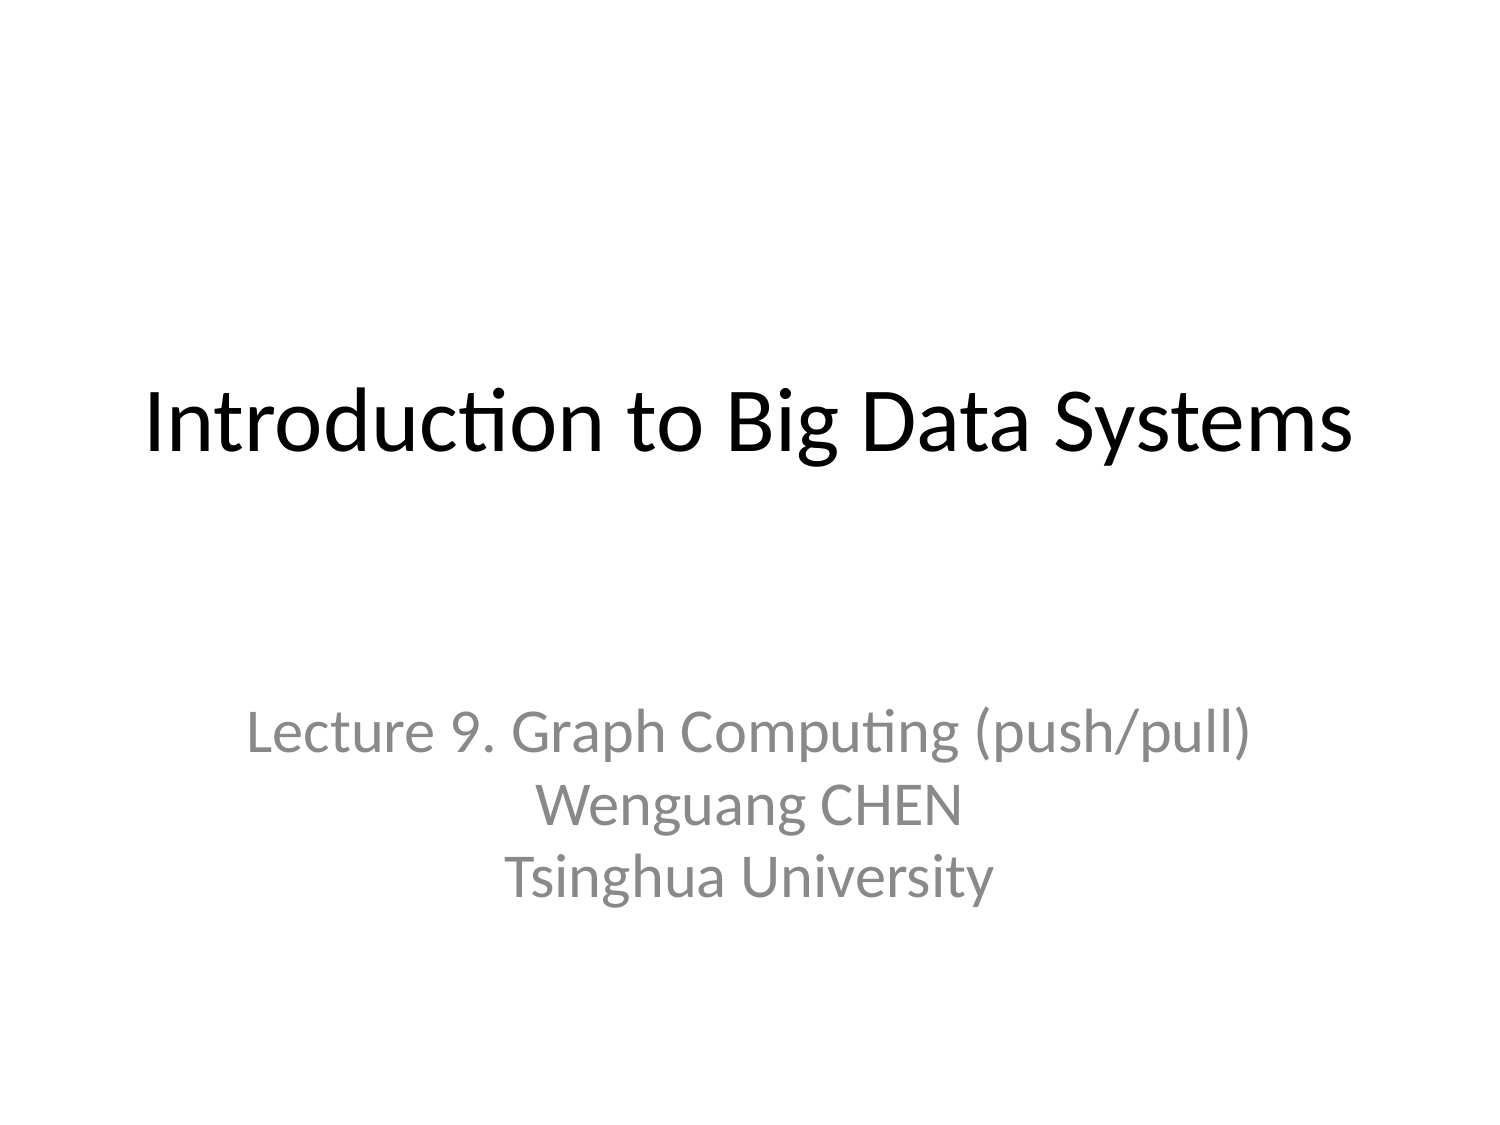

# Introduction to Big Data Systems
Lecture 9. Graph Computing (push/pull)
Wenguang CHEN
Tsinghua University